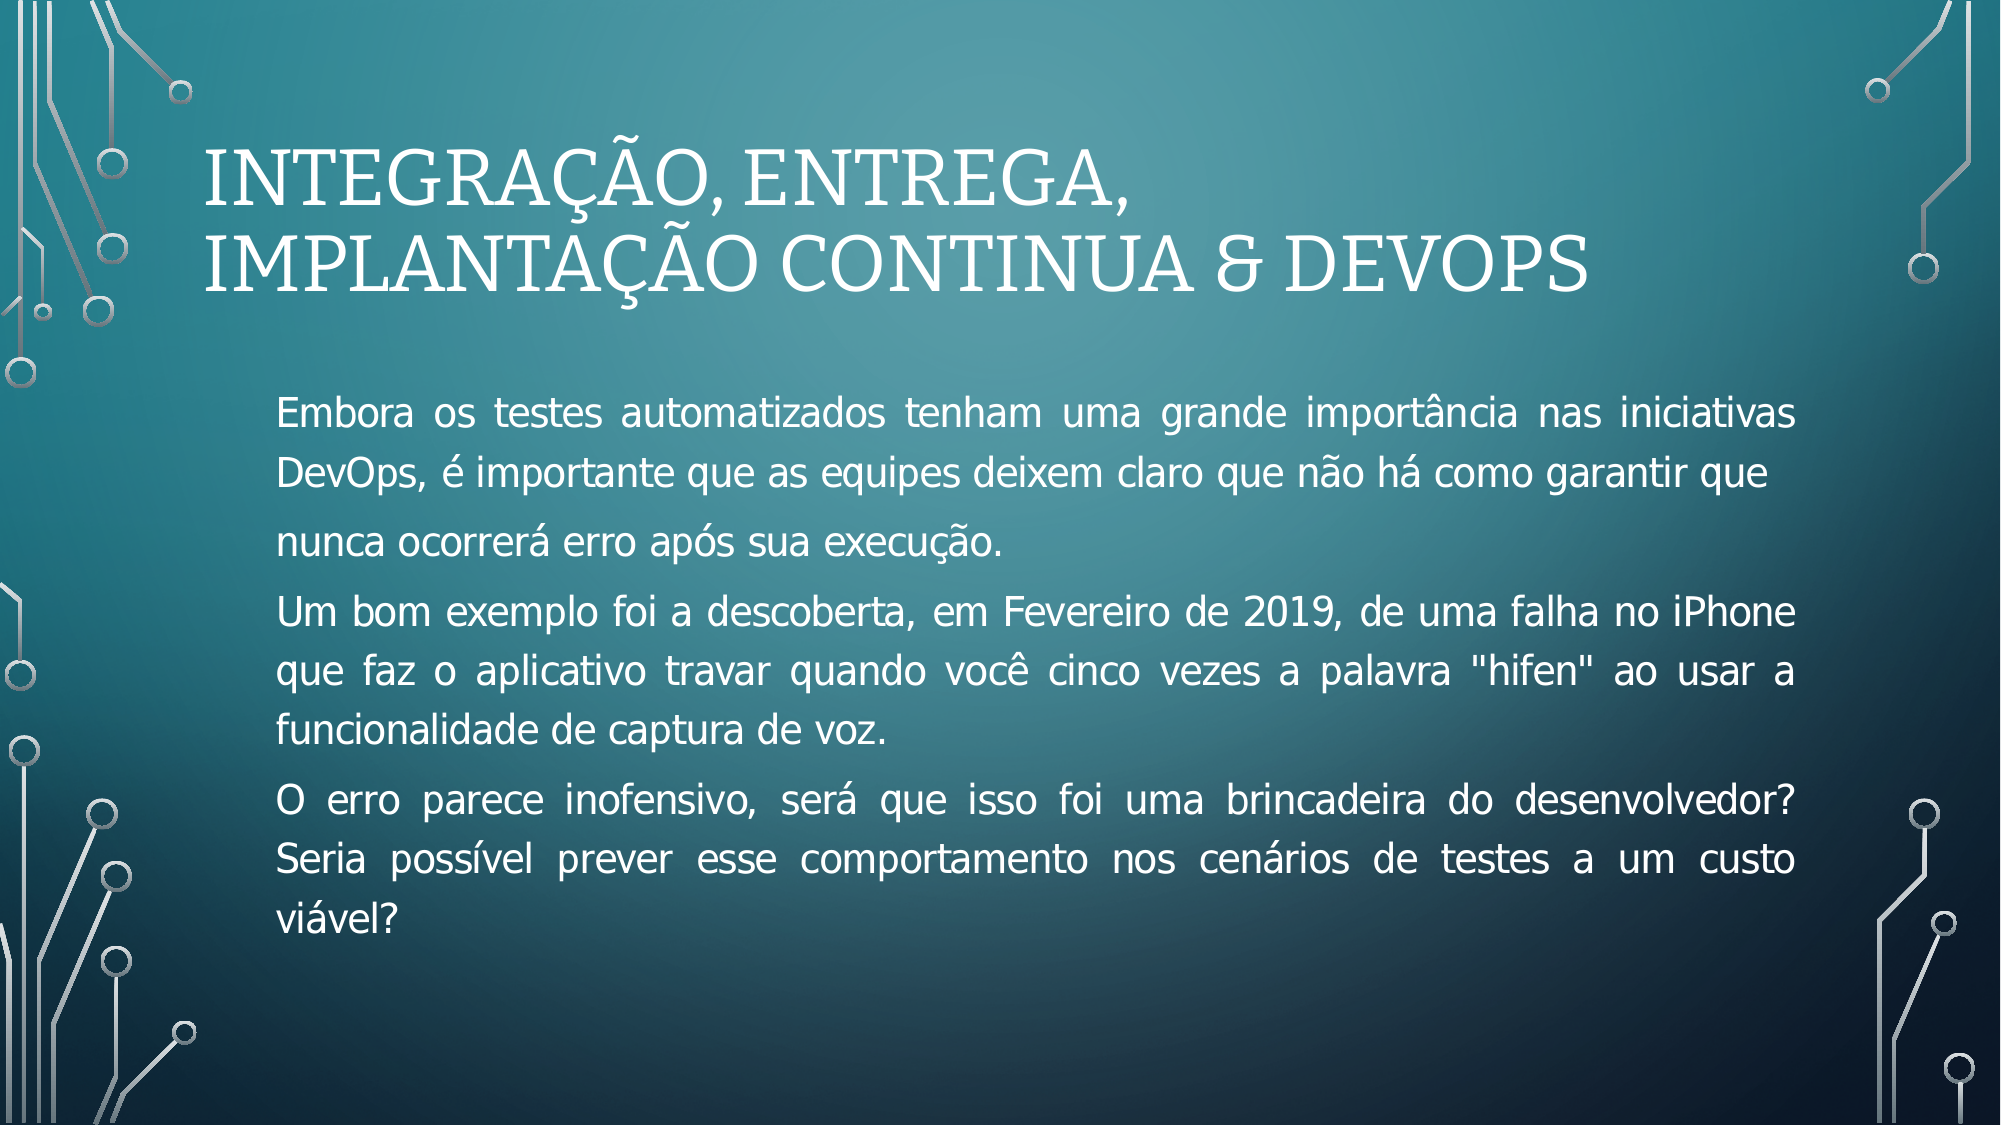

# Integração, entrega, implantação continua & DEVOPS
Embora os testes automatizados tenham uma grande importância nas iniciativas DevOps, é importante que as equipes deixem claro que não há como garantir que
nunca ocorrerá erro após sua execução.
Um bom exemplo foi a descoberta, em Fevereiro de 2019, de uma falha no iPhone que faz o aplicativo travar quando você cinco vezes a palavra "hifen" ao usar a funcionalidade de captura de voz.
O erro parece inofensivo, será que isso foi uma brincadeira do desenvolvedor? Seria possível prever esse comportamento nos cenários de testes a um custo viável?